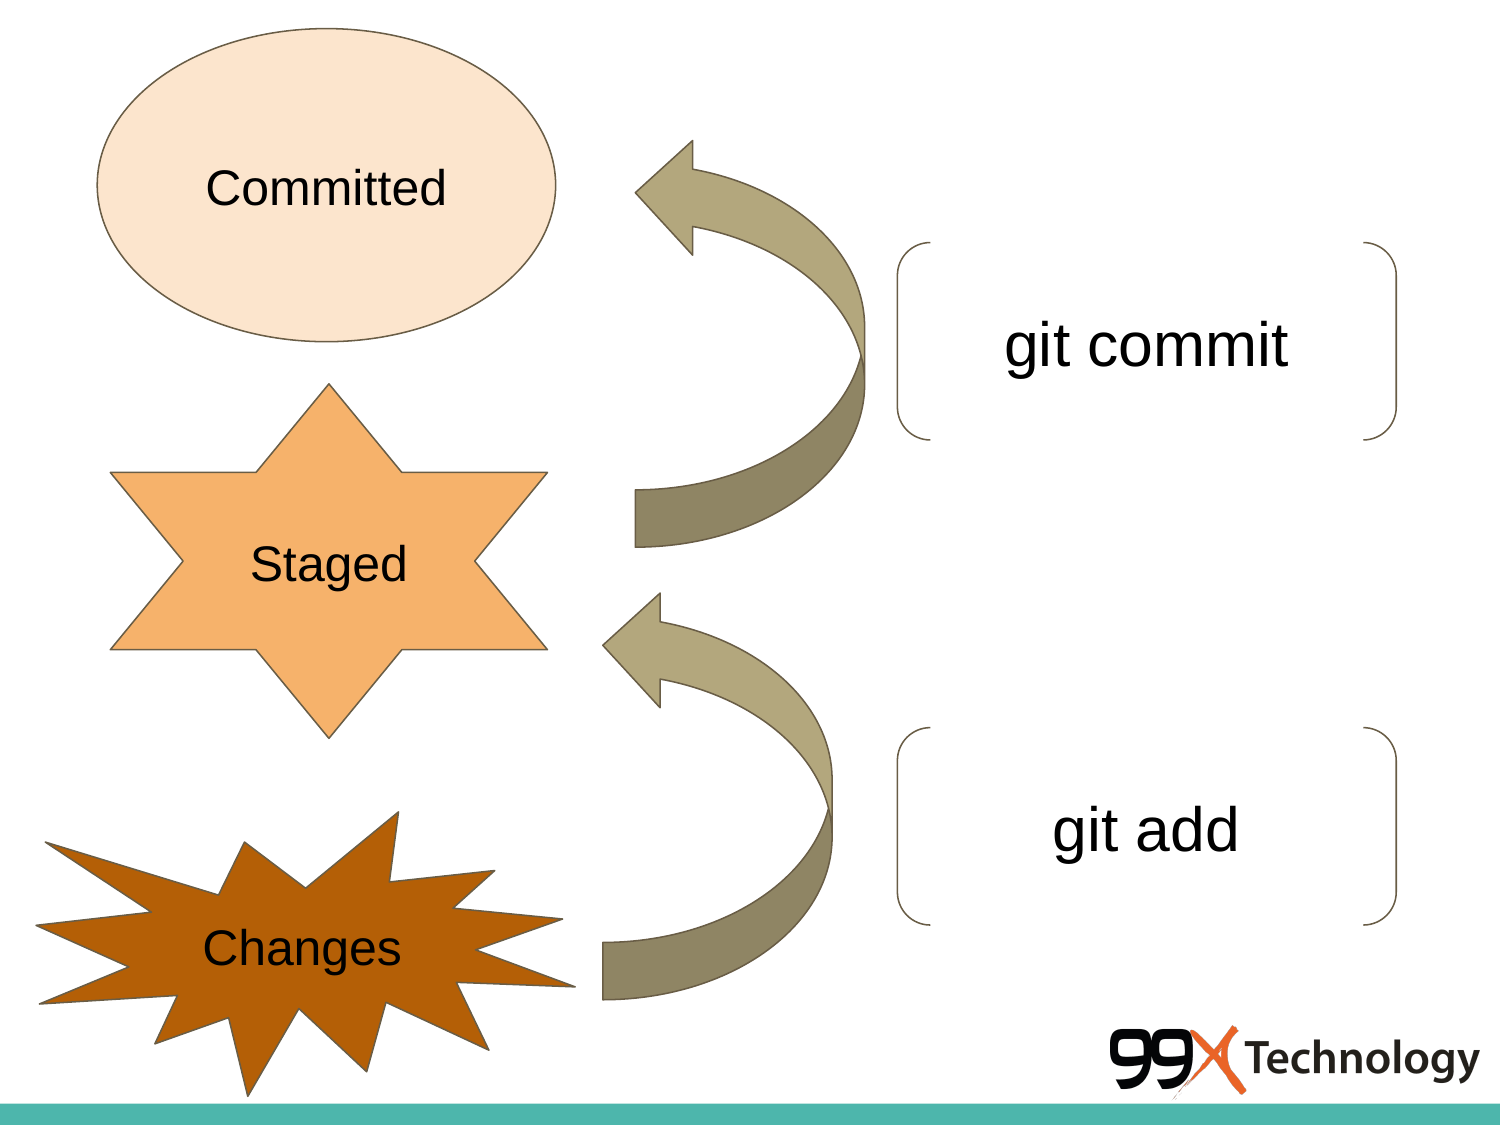

Committed

git commit

Staged

git add

Changes